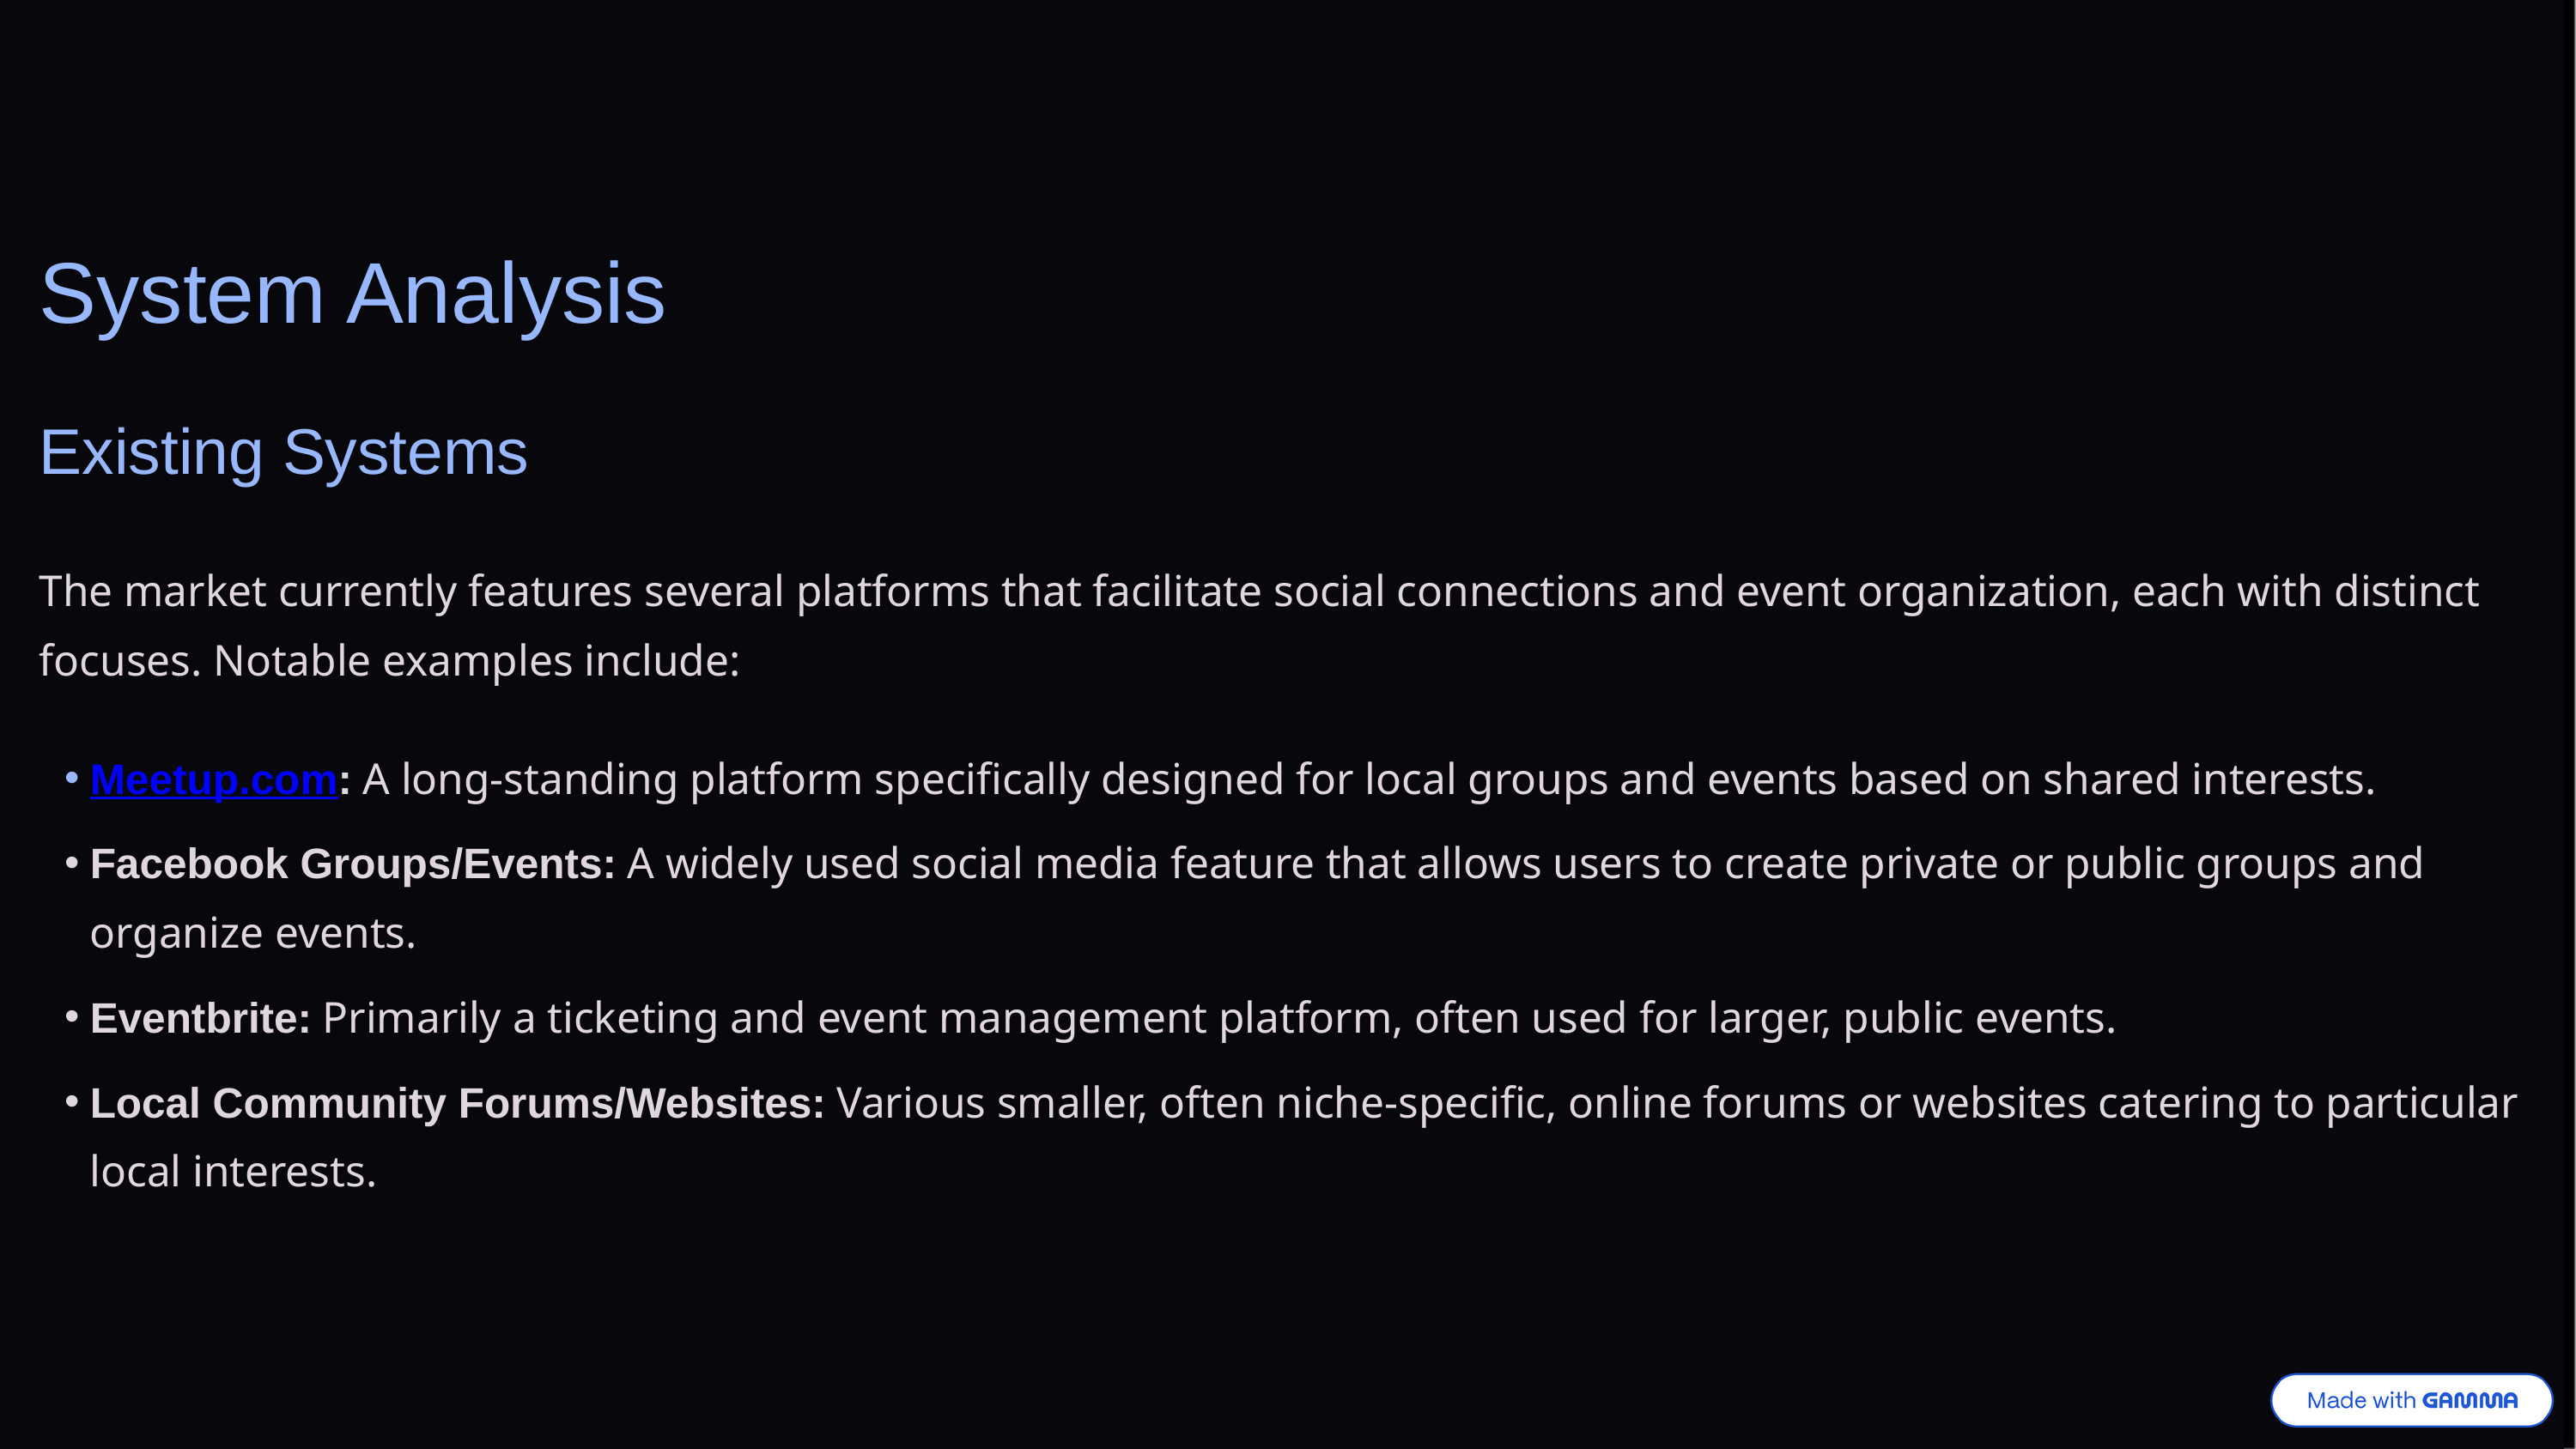

System Analysis
Existing Systems
The market currently features several platforms that facilitate social connections and event organization, each with distinct focuses. Notable examples include:
Meetup.com: A long-standing platform specifically designed for local groups and events based on shared interests.
Facebook Groups/Events: A widely used social media feature that allows users to create private or public groups and organize events.
Eventbrite: Primarily a ticketing and event management platform, often used for larger, public events.
Local Community Forums/Websites: Various smaller, often niche-specific, online forums or websites catering to particular local interests.